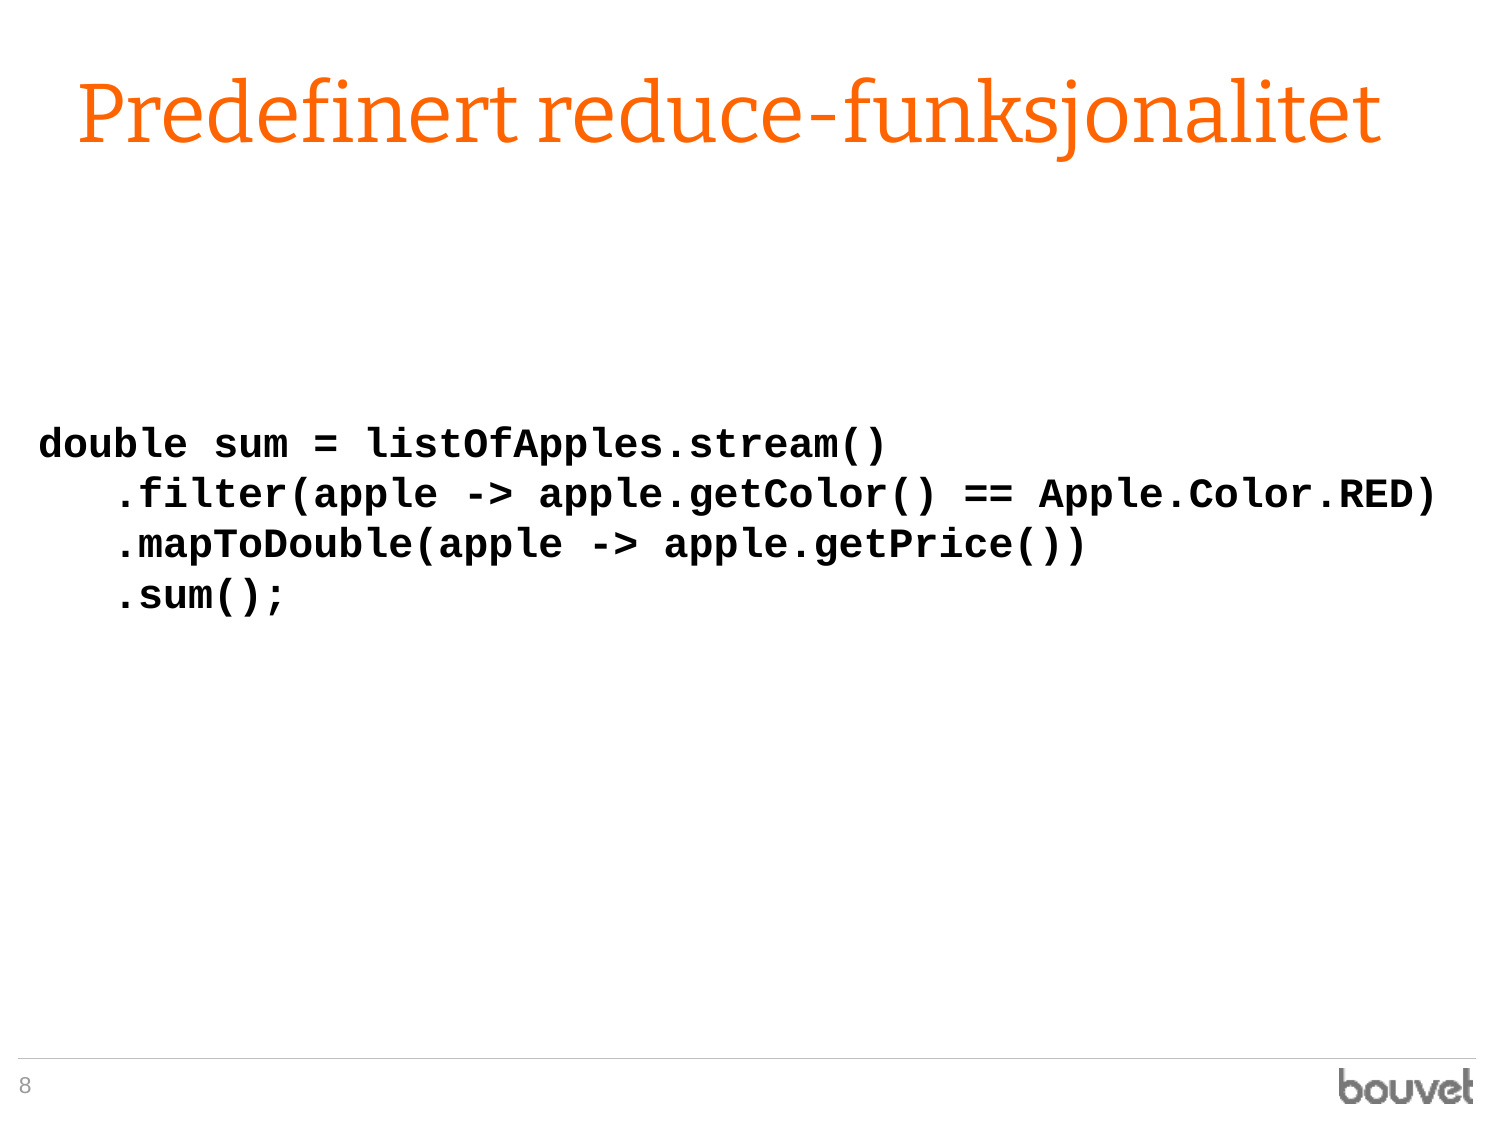

# Predefinert reduce-funksjonalitet
double sum = listOfApples.stream()
   .filter(apple -> apple.getColor() == Apple.Color.RED)
   .mapToDouble(apple -> apple.getPrice())
   .sum();
8